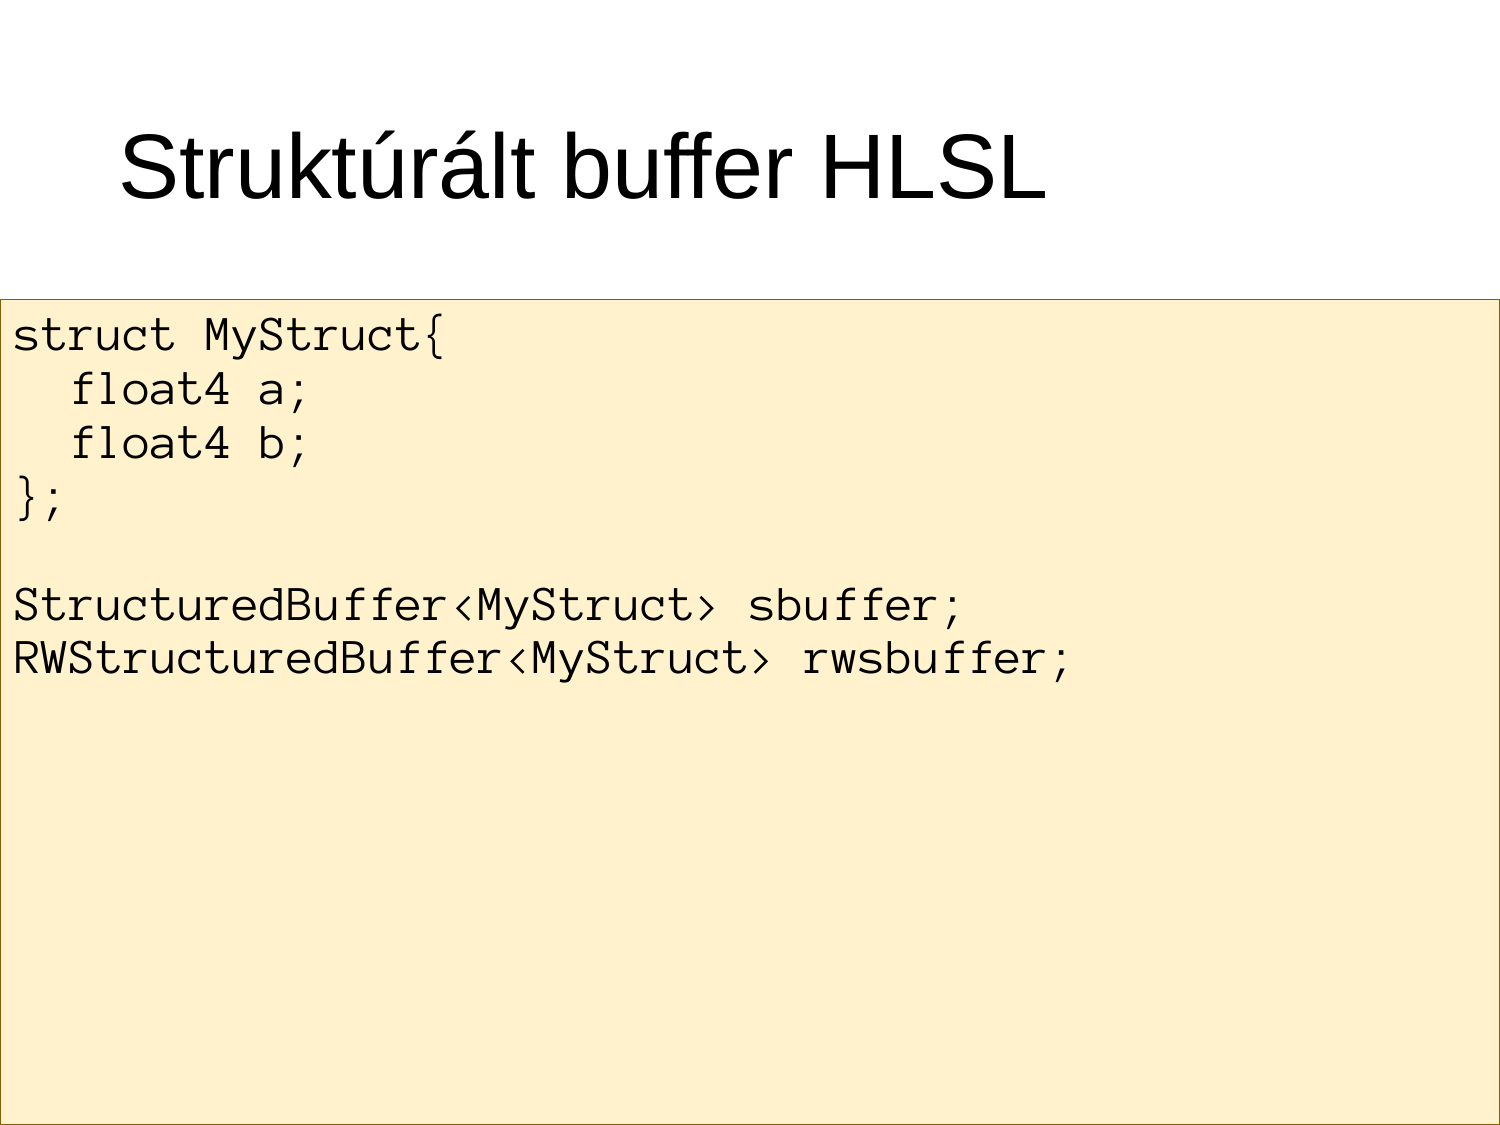

# Struktúrált buffer HLSL
struct MyStruct{
  float4 a;
  float4 b;
};

StructuredBuffer<MyStruct> sbuffer;
RWStructuredBuffer<MyStruct> rwsbuffer;